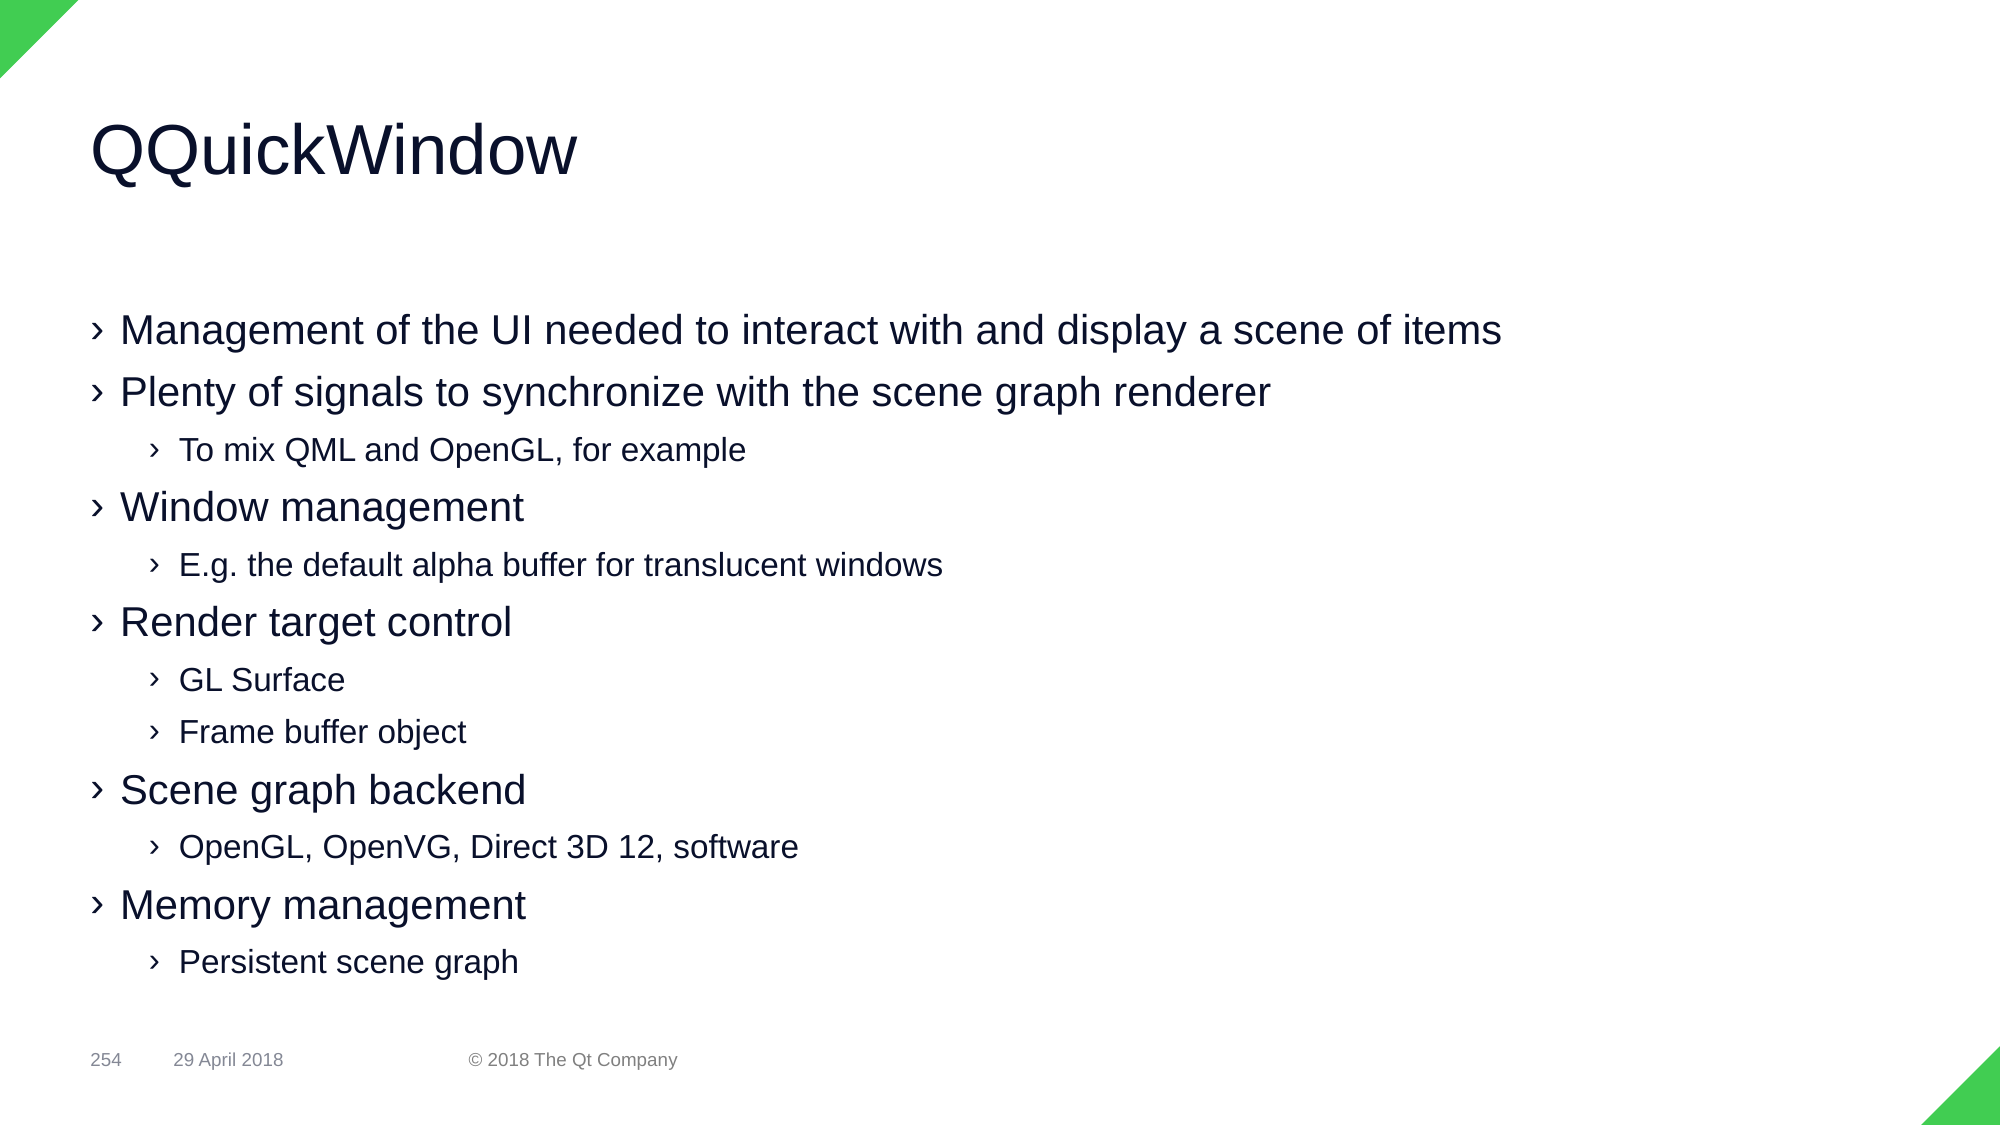

# QQuickWindow
Management of the UI needed to interact with and display a scene of items
Plenty of signals to synchronize with the scene graph renderer
To mix QML and OpenGL, for example
Window management
E.g. the default alpha buffer for translucent windows
Render target control
GL Surface
Frame buffer object
Scene graph backend
OpenGL, OpenVG, Direct 3D 12, software
Memory management
Persistent scene graph
254
© 2018 The Qt Company
29 April 2018